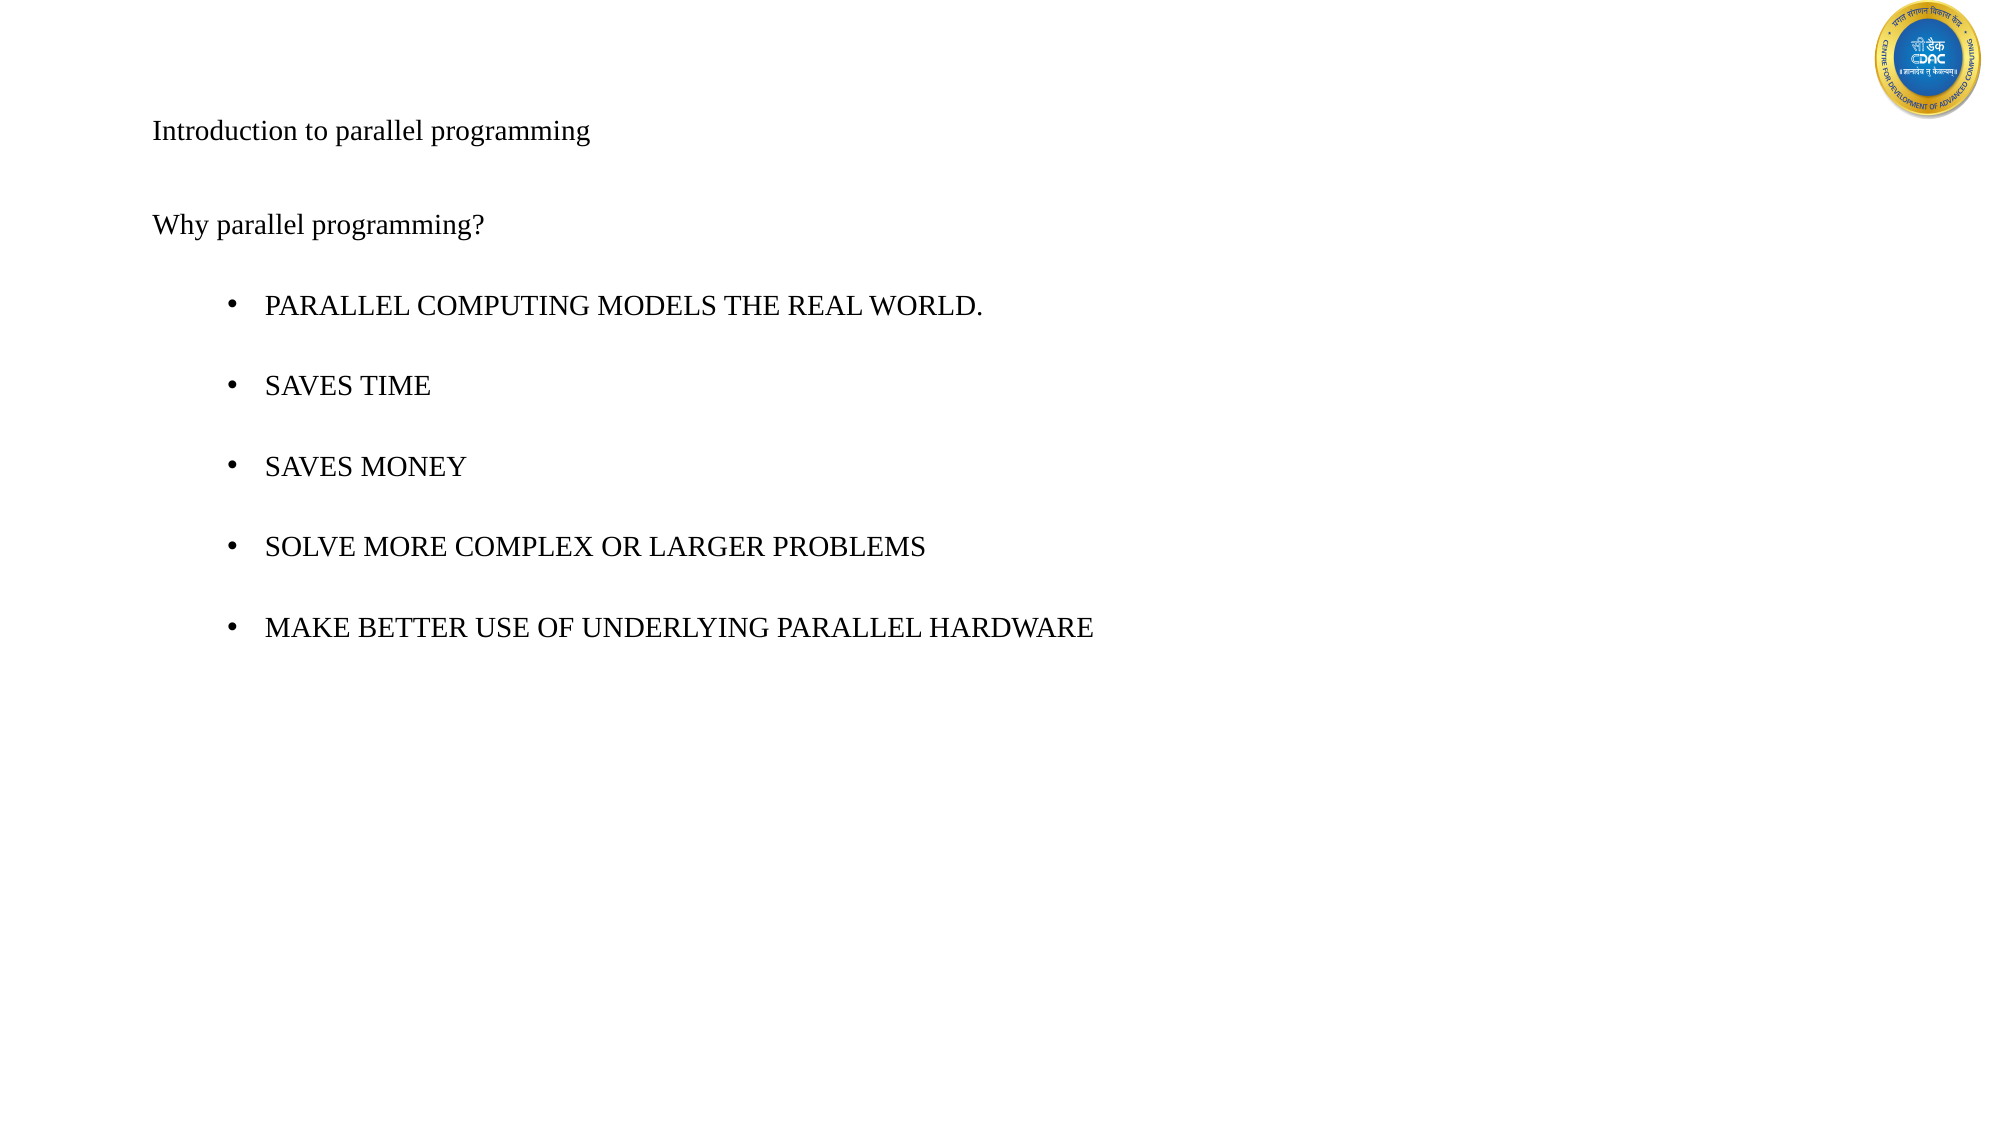

# Introduction to parallel programming
Why parallel programming?
PARALLEL COMPUTING MODELS THE REAL WORLD.
SAVES TIME
SAVES MONEY
SOLVE MORE COMPLEX OR LARGER PROBLEMS
MAKE BETTER USE OF UNDERLYING PARALLEL HARDWARE